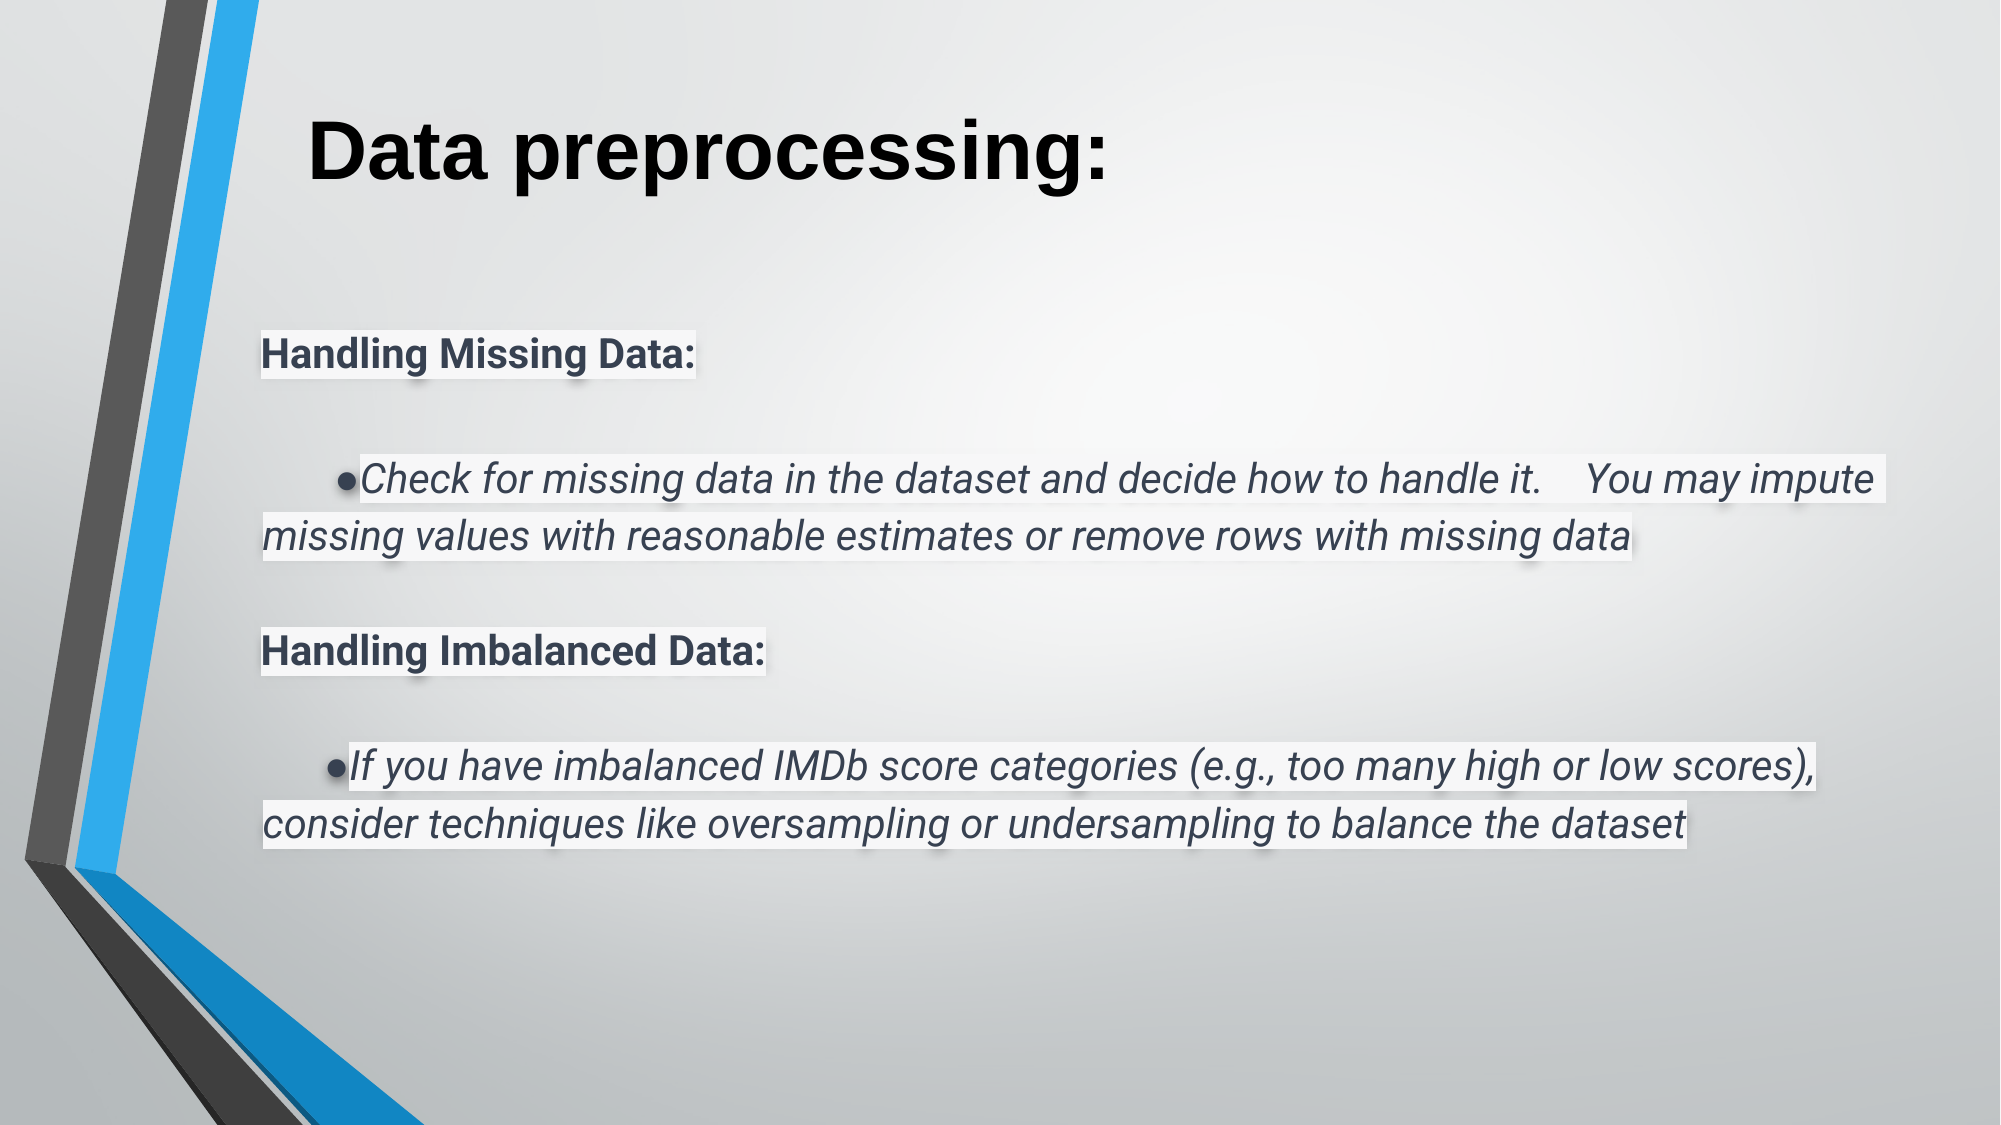

# Data preprocessing:
Handling Missing Data:

       ●Check for missing data in the dataset and decide how to handle it.    You may impute  missing values with reasonable estimates or remove rows with missing data

Handling Imbalanced Data:

      ●If you have imbalanced IMDb score categories (e.g., too many high or low scores), consider techniques like oversampling or undersampling to balance the dataset